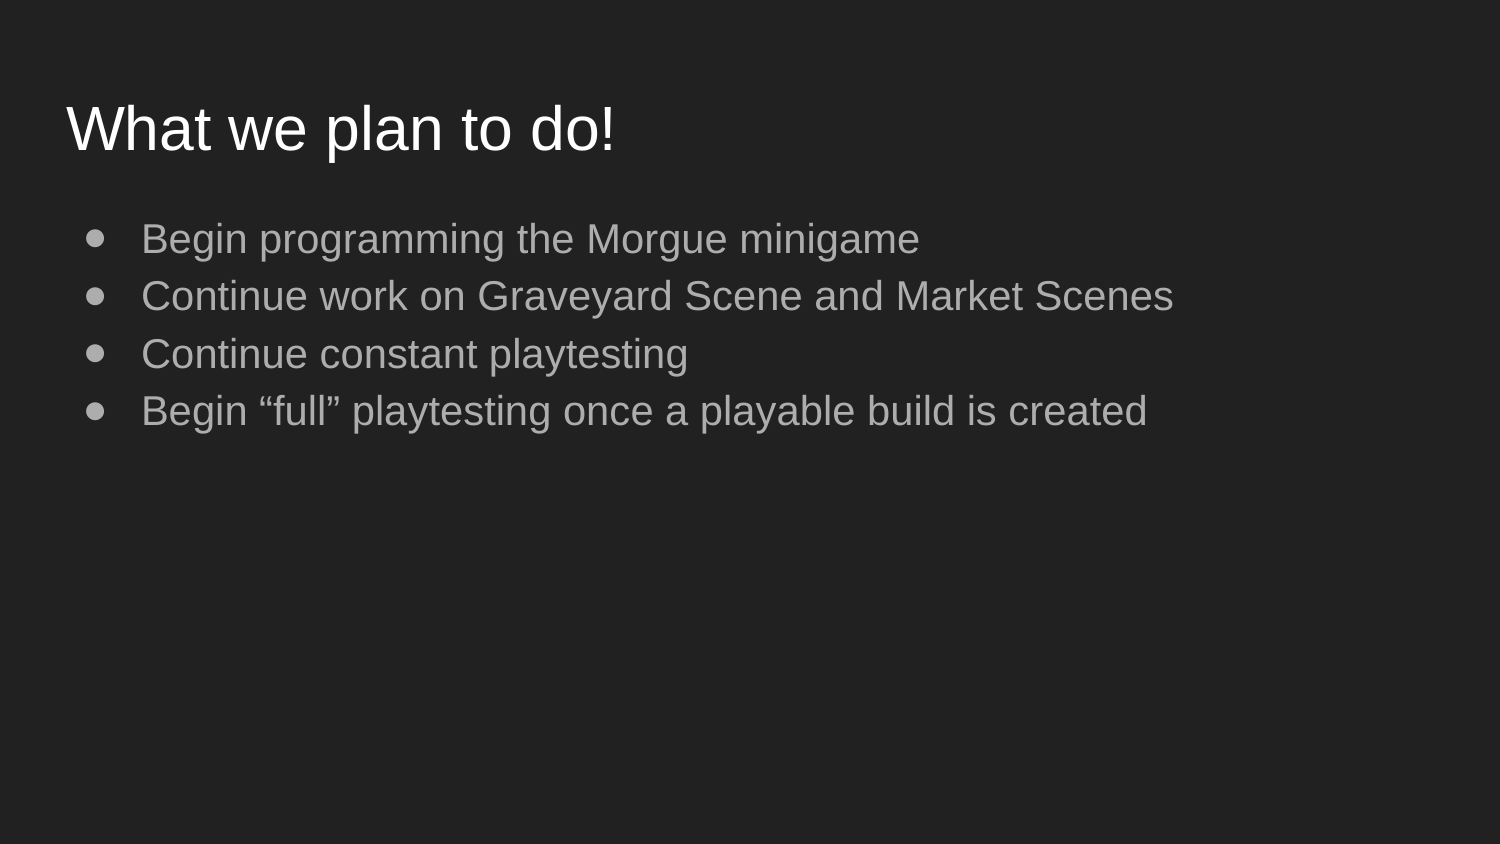

# What we plan to do!
Begin programming the Morgue minigame
Continue work on Graveyard Scene and Market Scenes
Continue constant playtesting
Begin “full” playtesting once a playable build is created